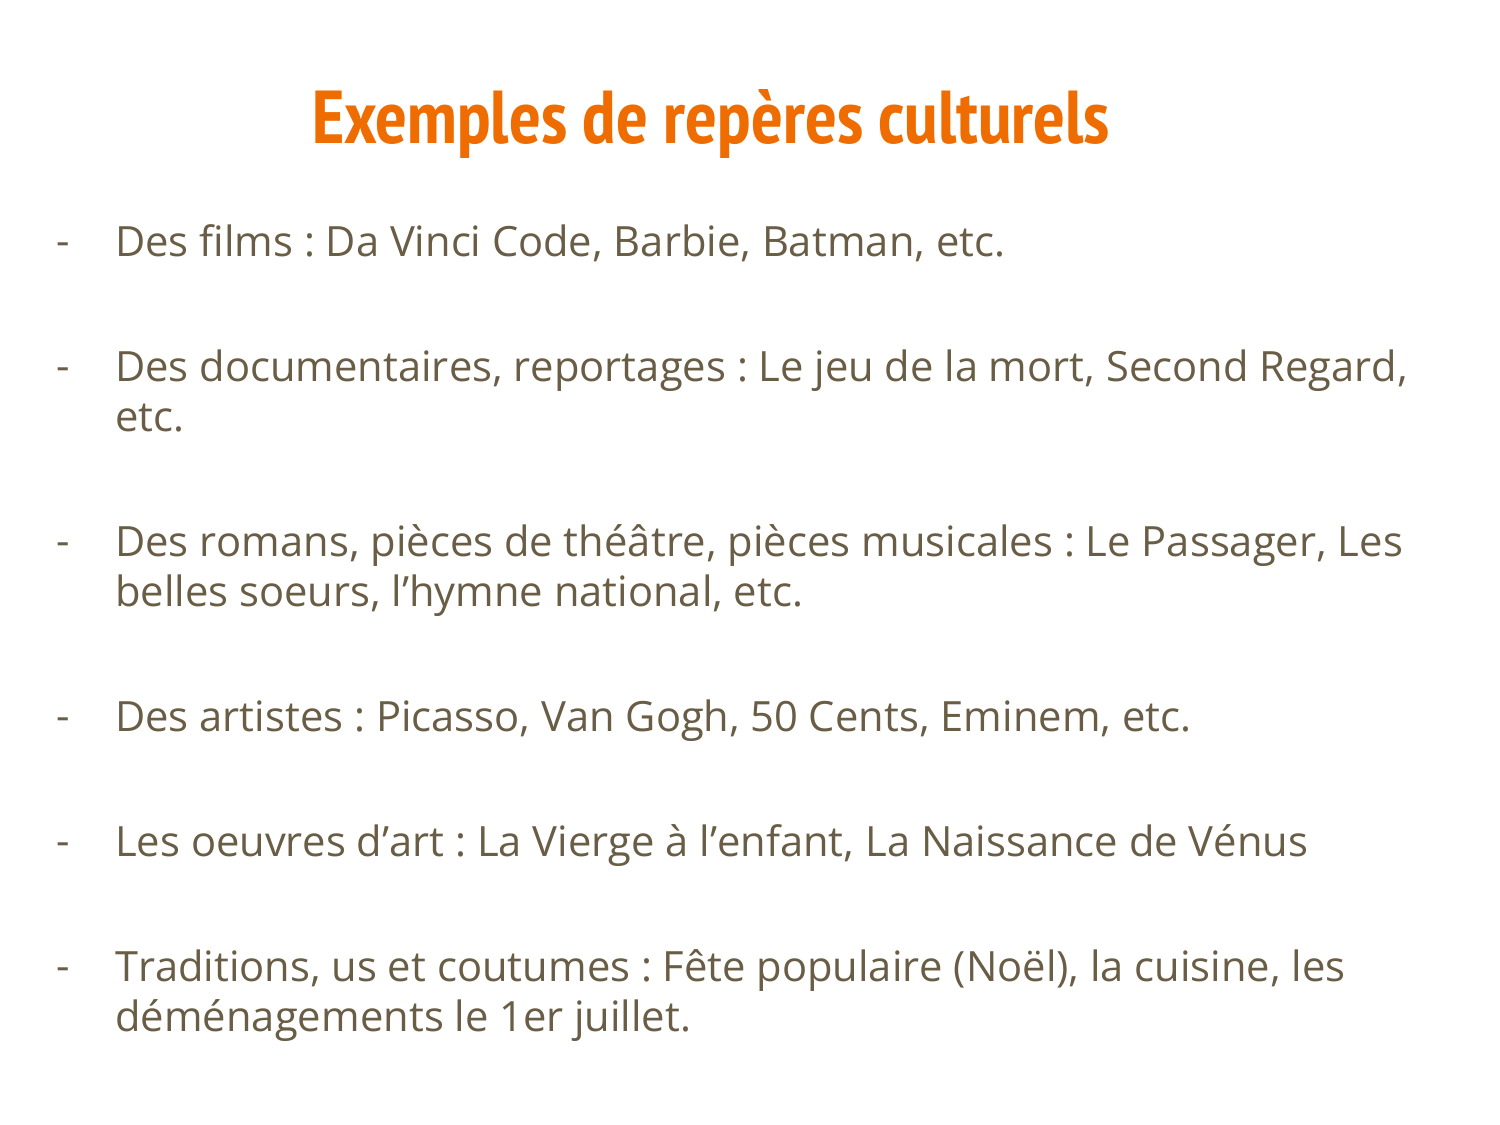

# Exemples de repères culturels
Des films : Da Vinci Code, Barbie, Batman, etc.

Des documentaires, reportages : Le jeu de la mort, Second Regard, etc.

Des romans, pièces de théâtre, pièces musicales : Le Passager, Les belles soeurs, l’hymne national, etc.

Des artistes : Picasso, Van Gogh, 50 Cents, Eminem, etc.

Les oeuvres d’art : La Vierge à l’enfant, La Naissance de Vénus

Traditions, us et coutumes : Fête populaire (Noël), la cuisine, les déménagements le 1er juillet.